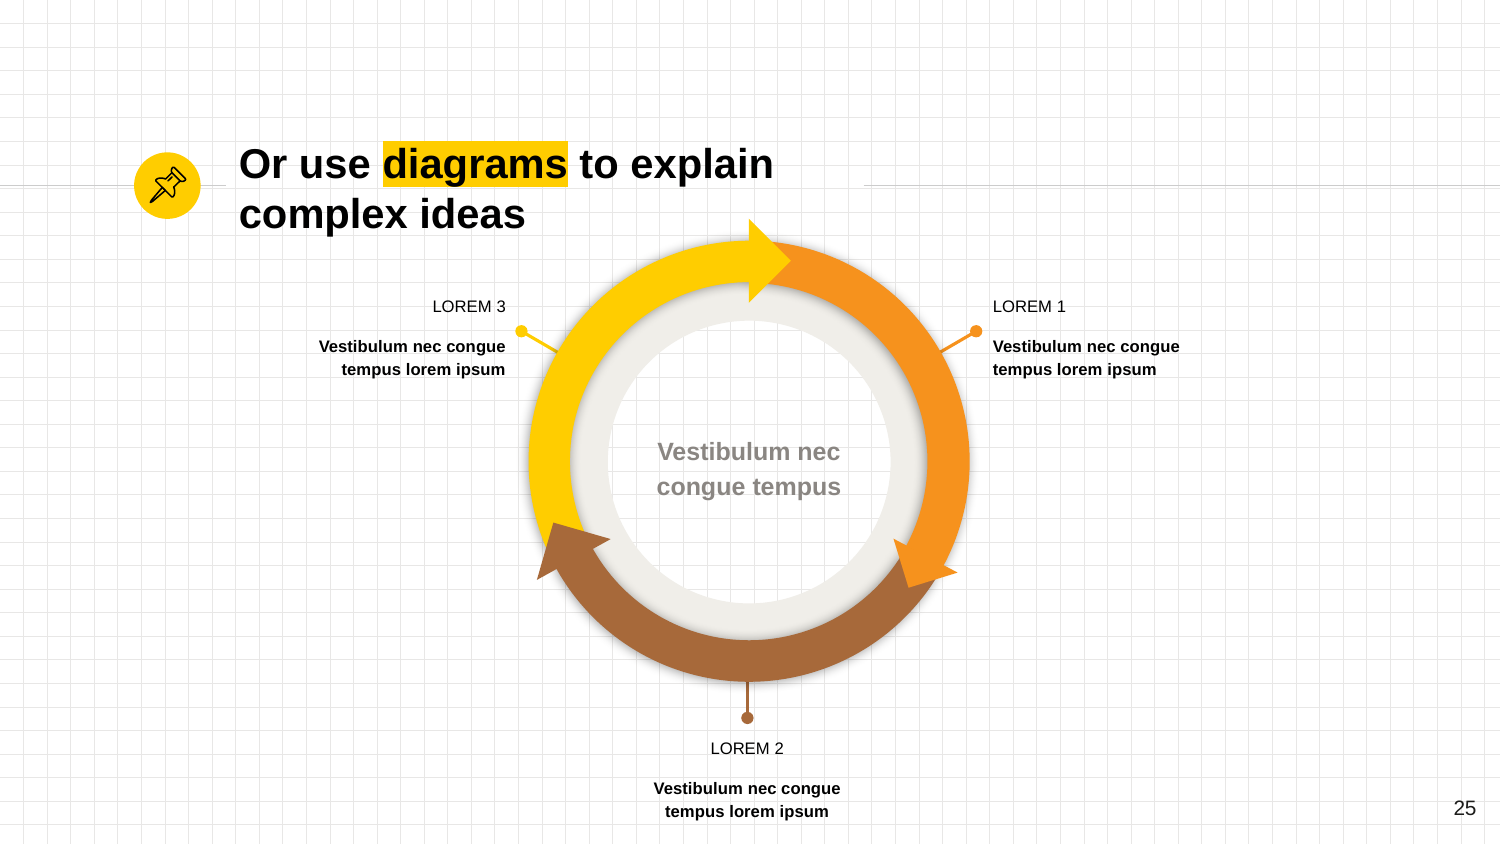

# Or use diagrams to explain complex ideas

LOREM 3

Vestibulum nec congue tempus lorem ipsum
LOREM 1

Vestibulum nec congue tempus lorem ipsum
Vestibulum nec congue tempus

LOREM 2

Vestibulum nec congue tempus lorem ipsum
25